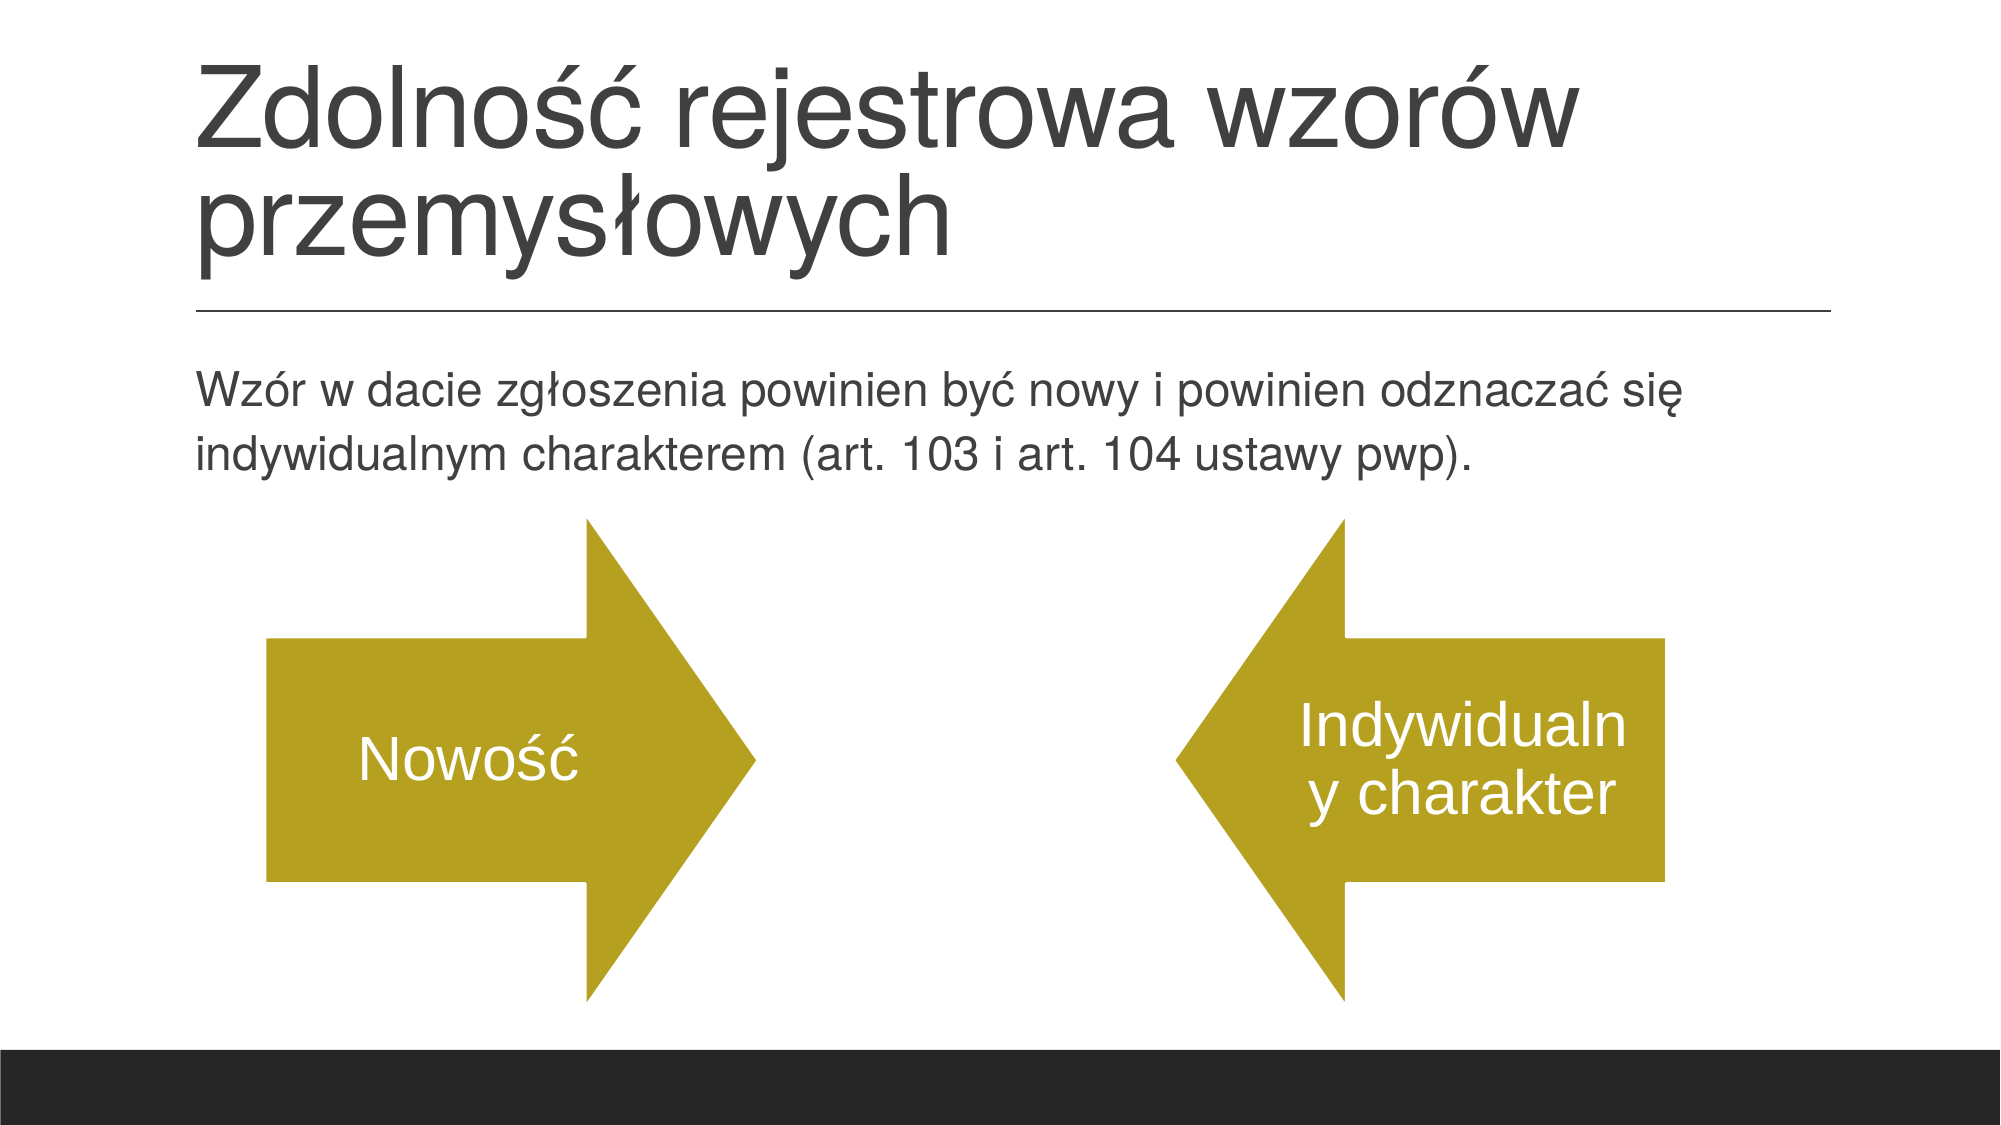

# Zdolność rejestrowa wzorów przemysłowych
Wzór w dacie zgłoszenia powinien być nowy i powinien odznaczać się indywidualnym charakterem (art. 103 i art. 104 ustawy pwp).

Nowość
Indywidualny charakter